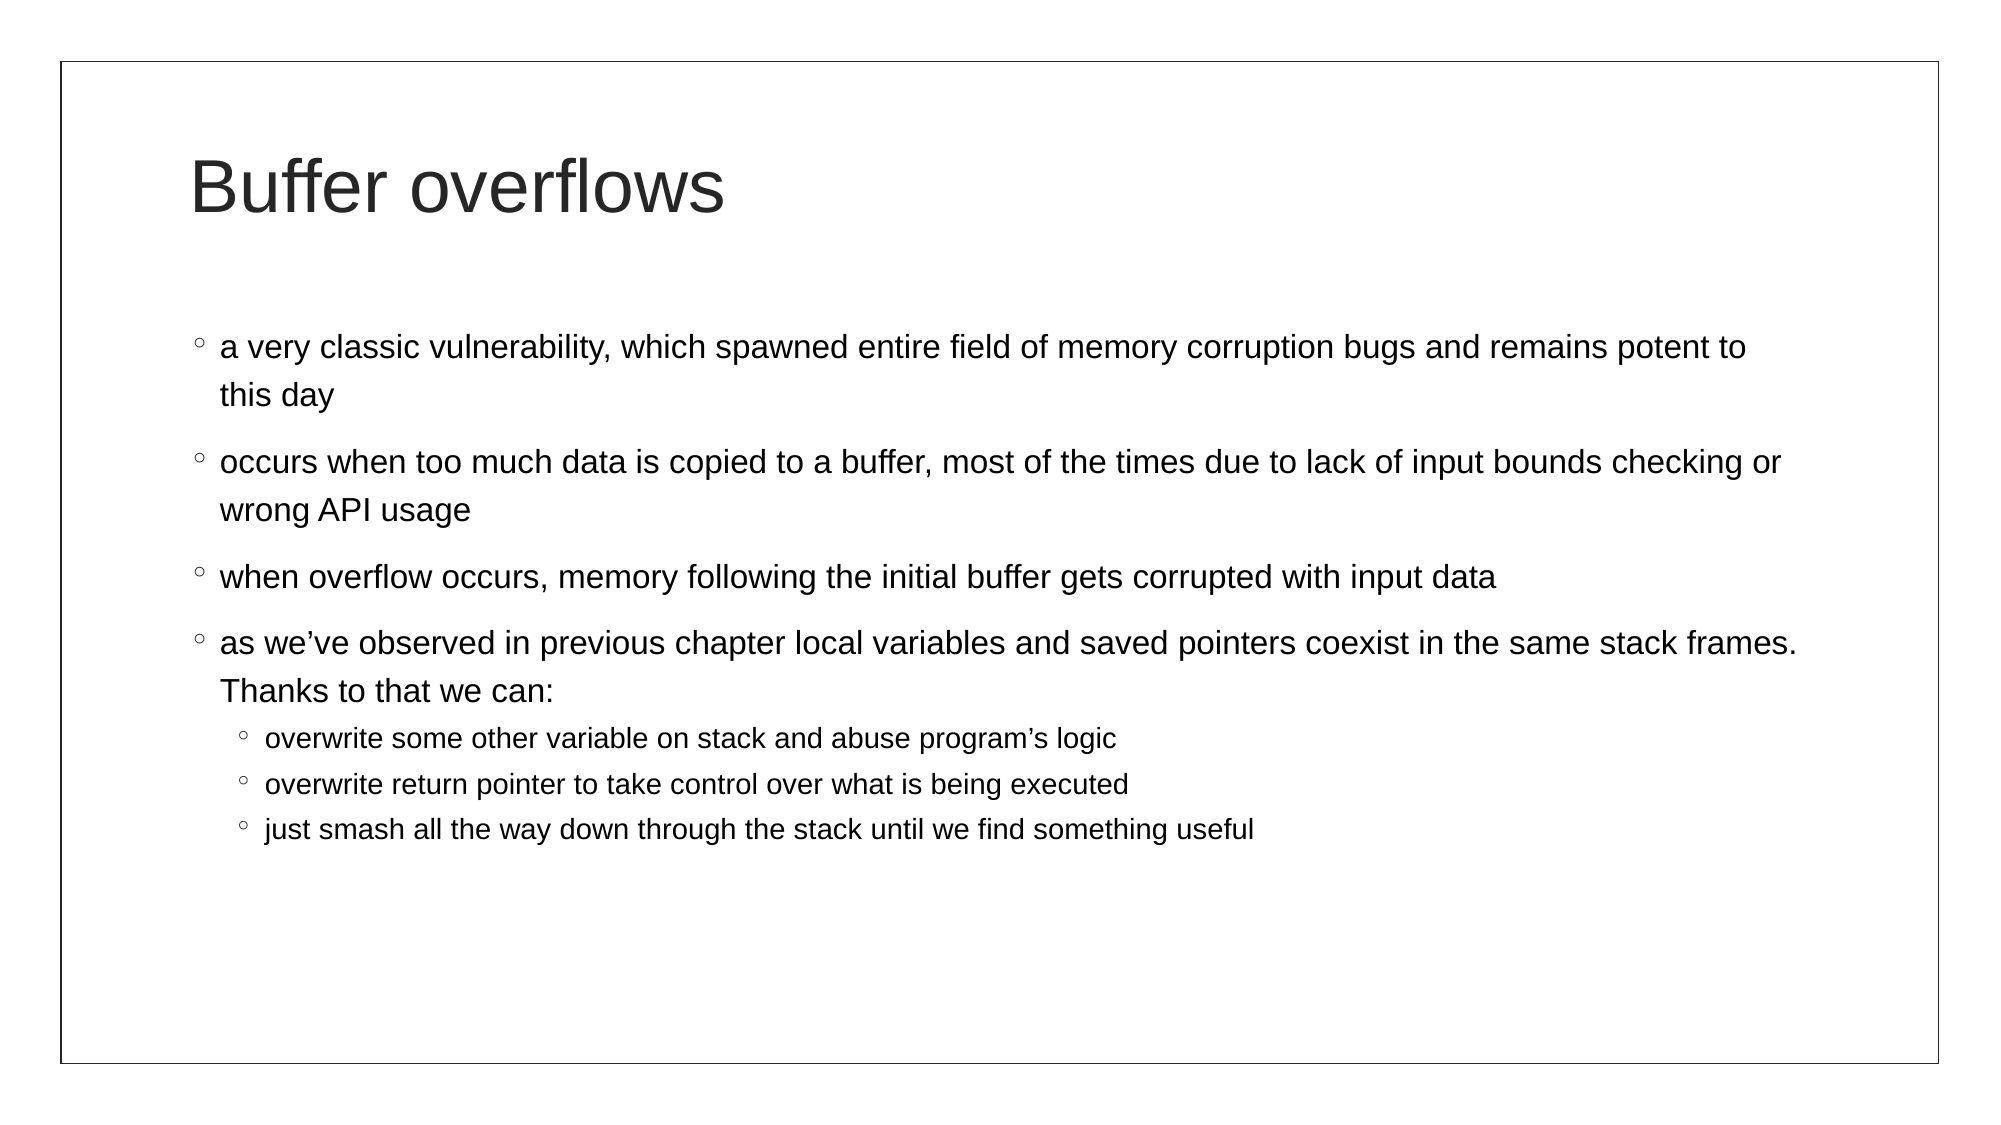

# Buffer overflows
a very classic vulnerability, which spawned entire field of memory corruption bugs and remains potent to this day
occurs when too much data is copied to a buffer, most of the times due to lack of input bounds checking or wrong API usage
when overflow occurs, memory following the initial buffer gets corrupted with input data
as we’ve observed in previous chapter local variables and saved pointers coexist in the same stack frames. Thanks to that we can:
overwrite some other variable on stack and abuse program’s logic
overwrite return pointer to take control over what is being executed
just smash all the way down through the stack until we find something useful